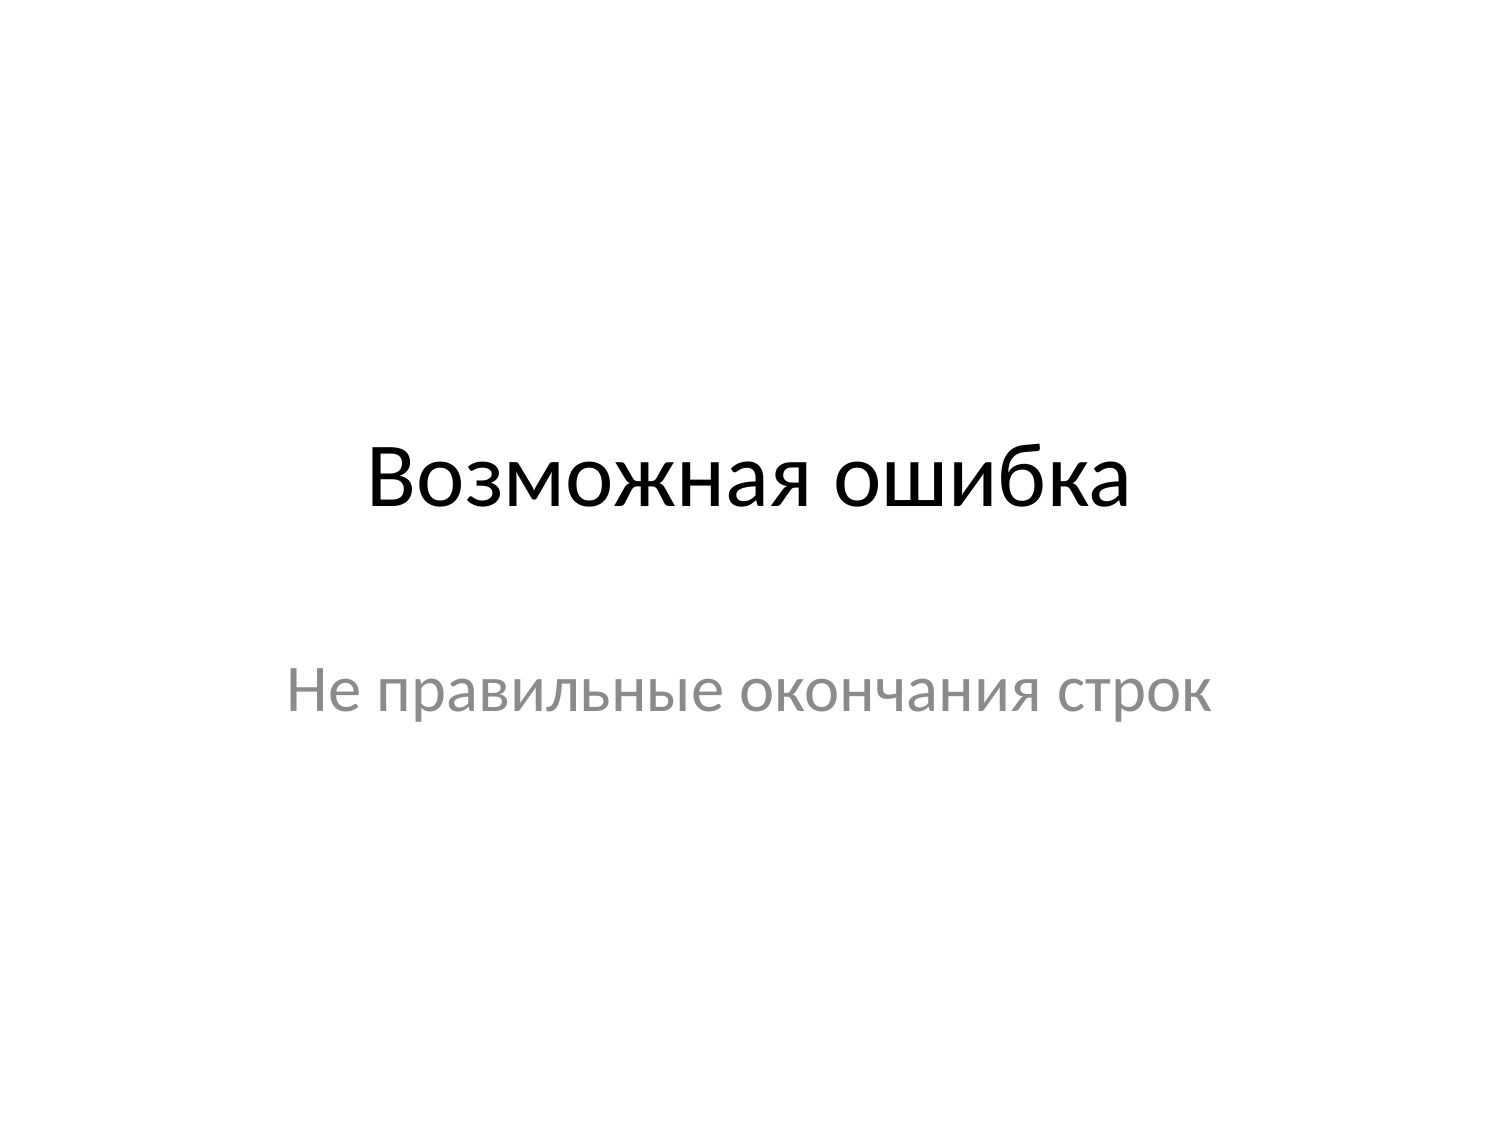

# Возможная ошибка
Не правильные окончания строк